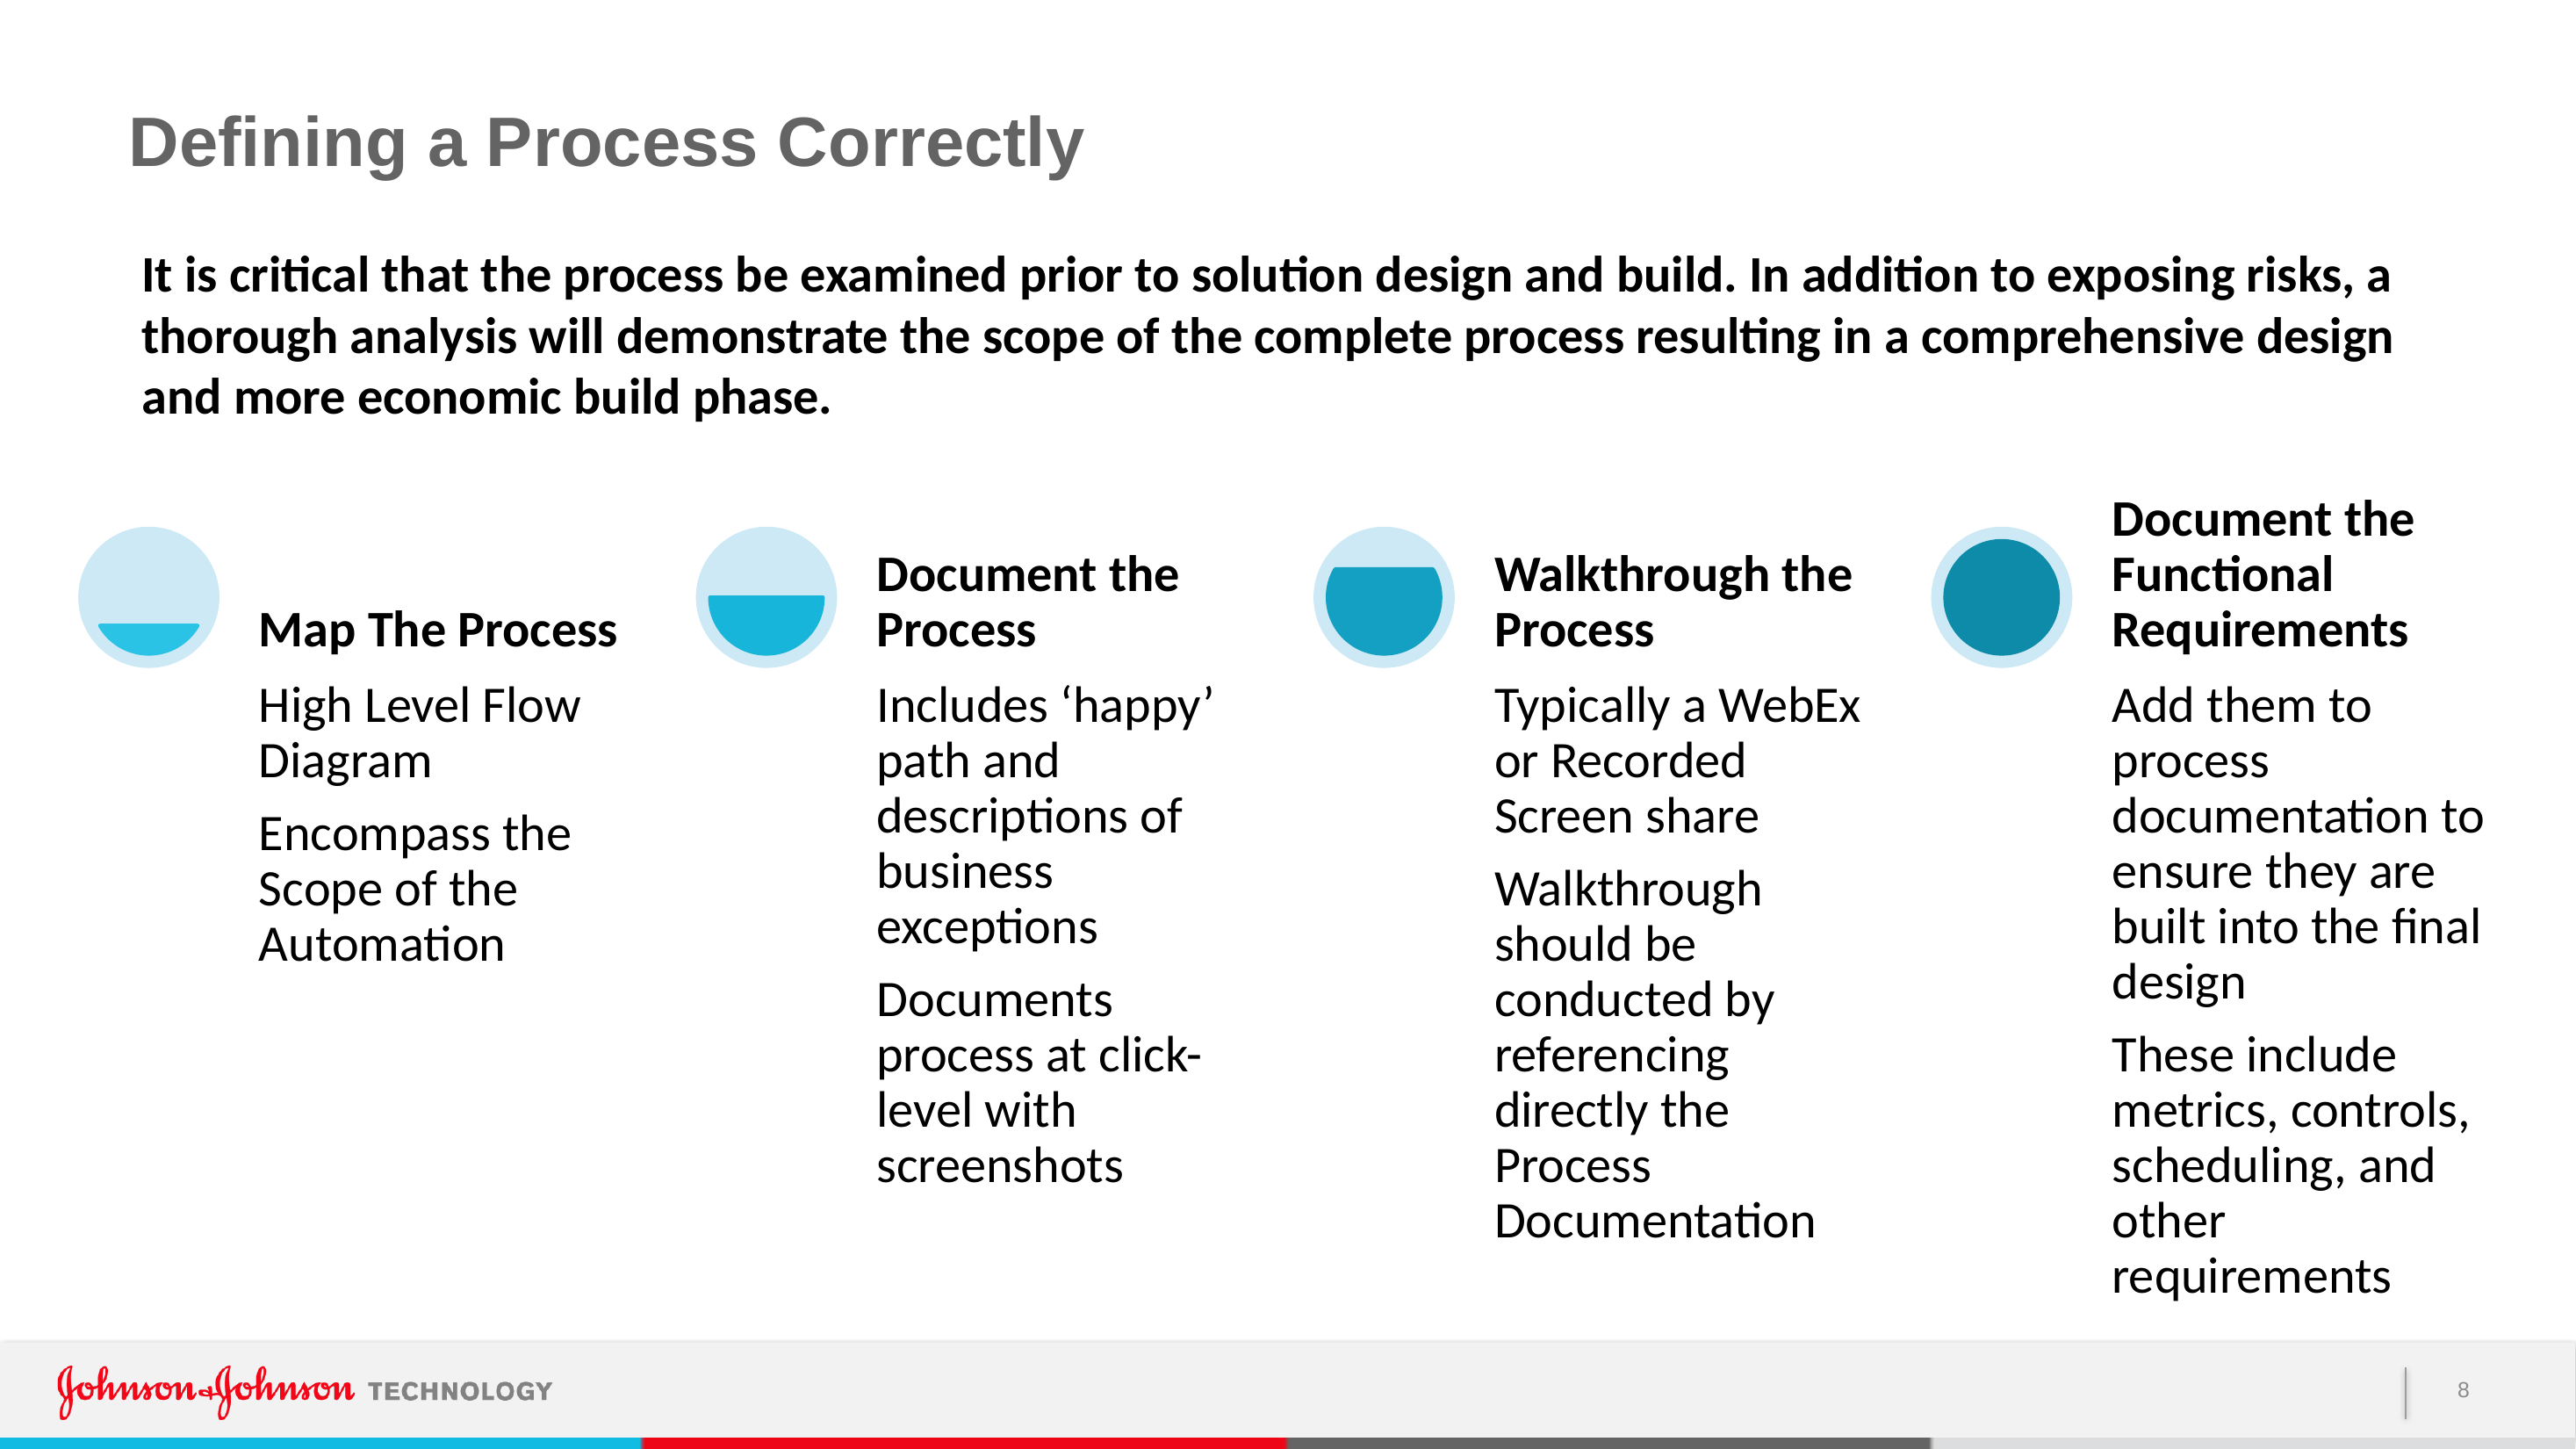

# Defining a Process Correctly
It is critical that the process be examined prior to solution design and build. In addition to exposing risks, a thorough analysis will demonstrate the scope of the complete process resulting in a comprehensive design and more economic build phase.
High Level Flow Diagram
Encompass the Scope of the Automation
Map The Process
Includes ‘happy’ path and descriptions of business exceptions
Documents process at click-level with screenshots
Document the Process
Typically a WebEx or Recorded Screen share
Walkthrough should be conducted by referencing directly the Process Documentation
Walkthrough the Process
Add them to process documentation to ensure they are built into the final design
These include metrics, controls, scheduling, and other requirements
Document the Functional Requirements
8